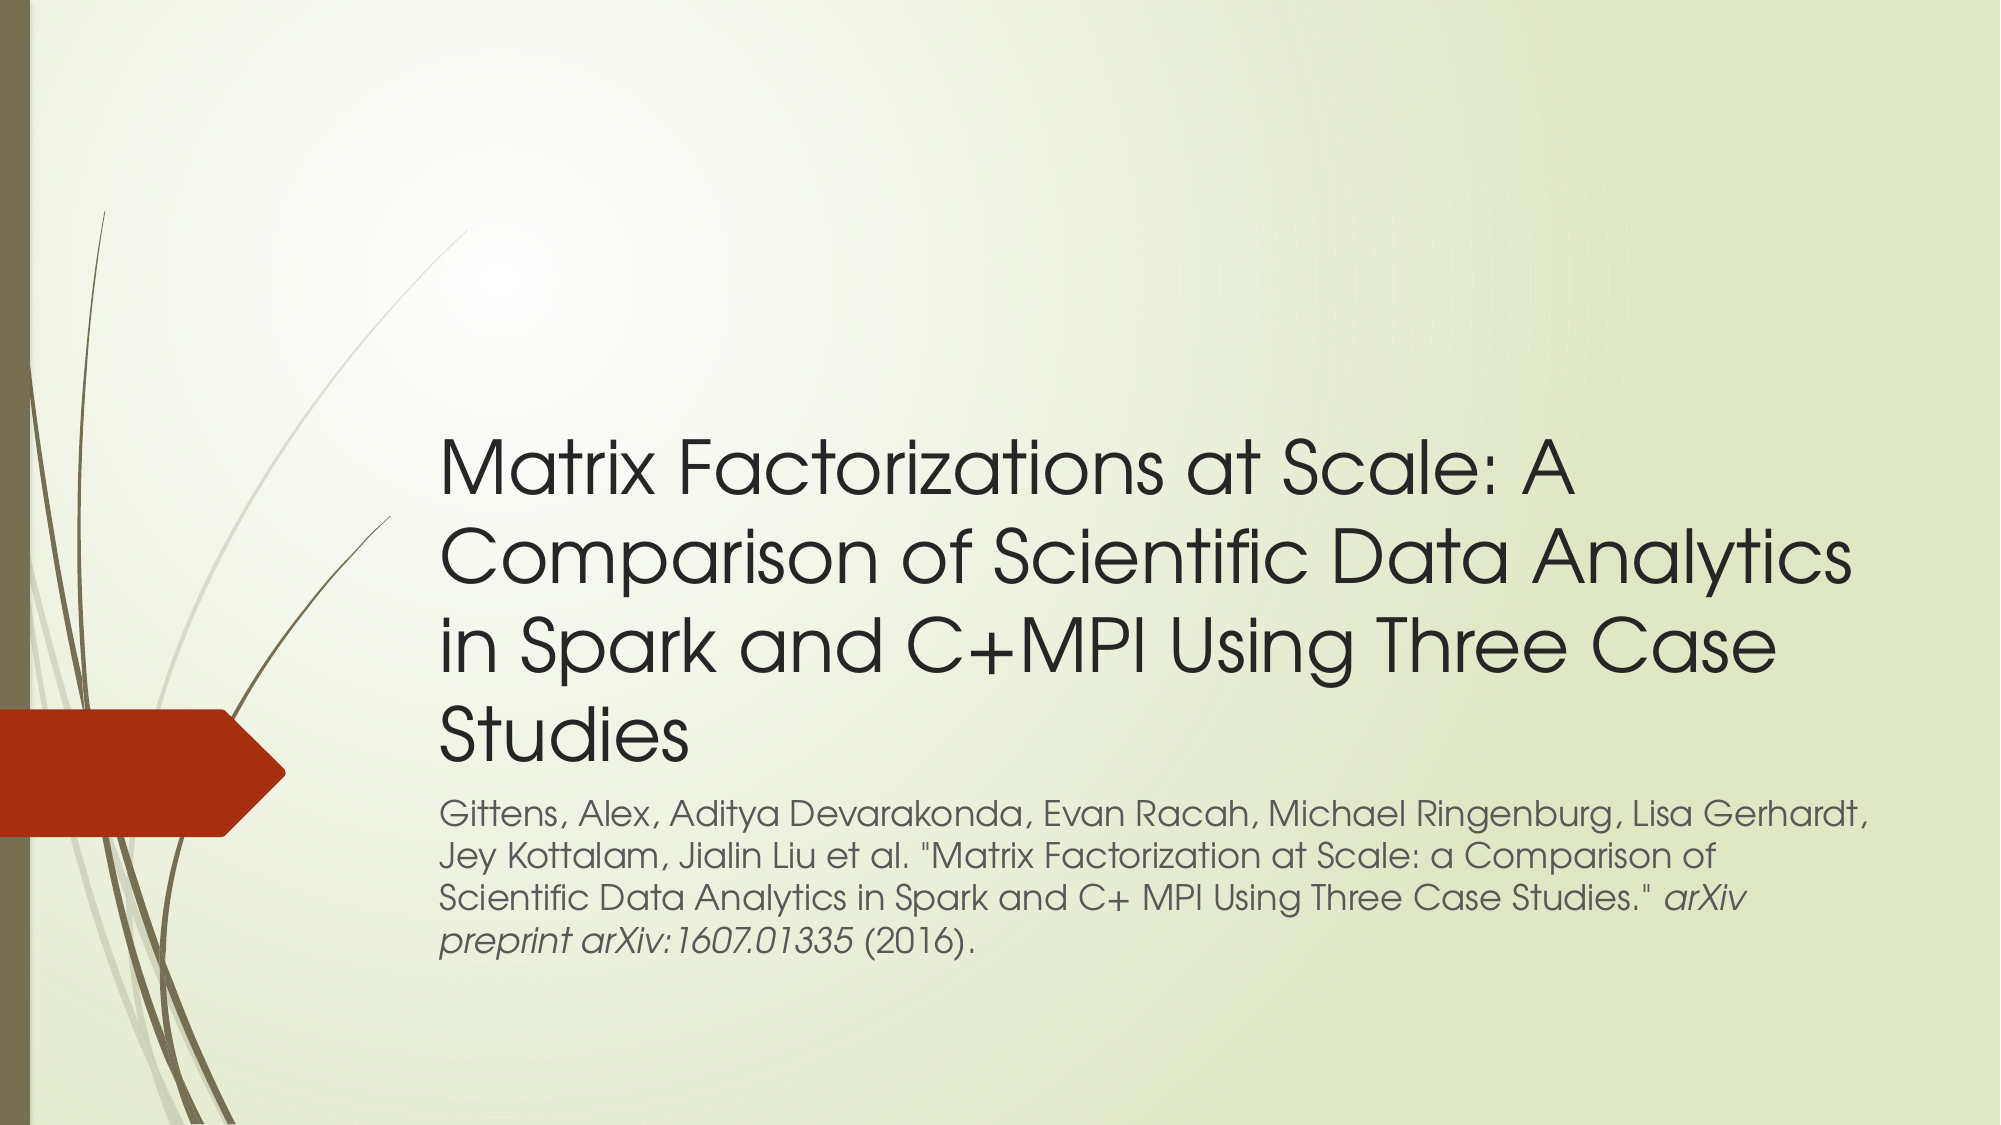

# Matrix Factorizations at Scale: A Comparison of Scientific Data Analytics in Spark and C+MPI Using Three Case Studies
Gittens, Alex, Aditya Devarakonda, Evan Racah, Michael Ringenburg, Lisa Gerhardt, Jey Kottalam, Jialin Liu et al. "Matrix Factorization at Scale: a Comparison of Scientific Data Analytics in Spark and C+ MPI Using Three Case Studies." arXiv preprint arXiv:1607.01335 (2016).